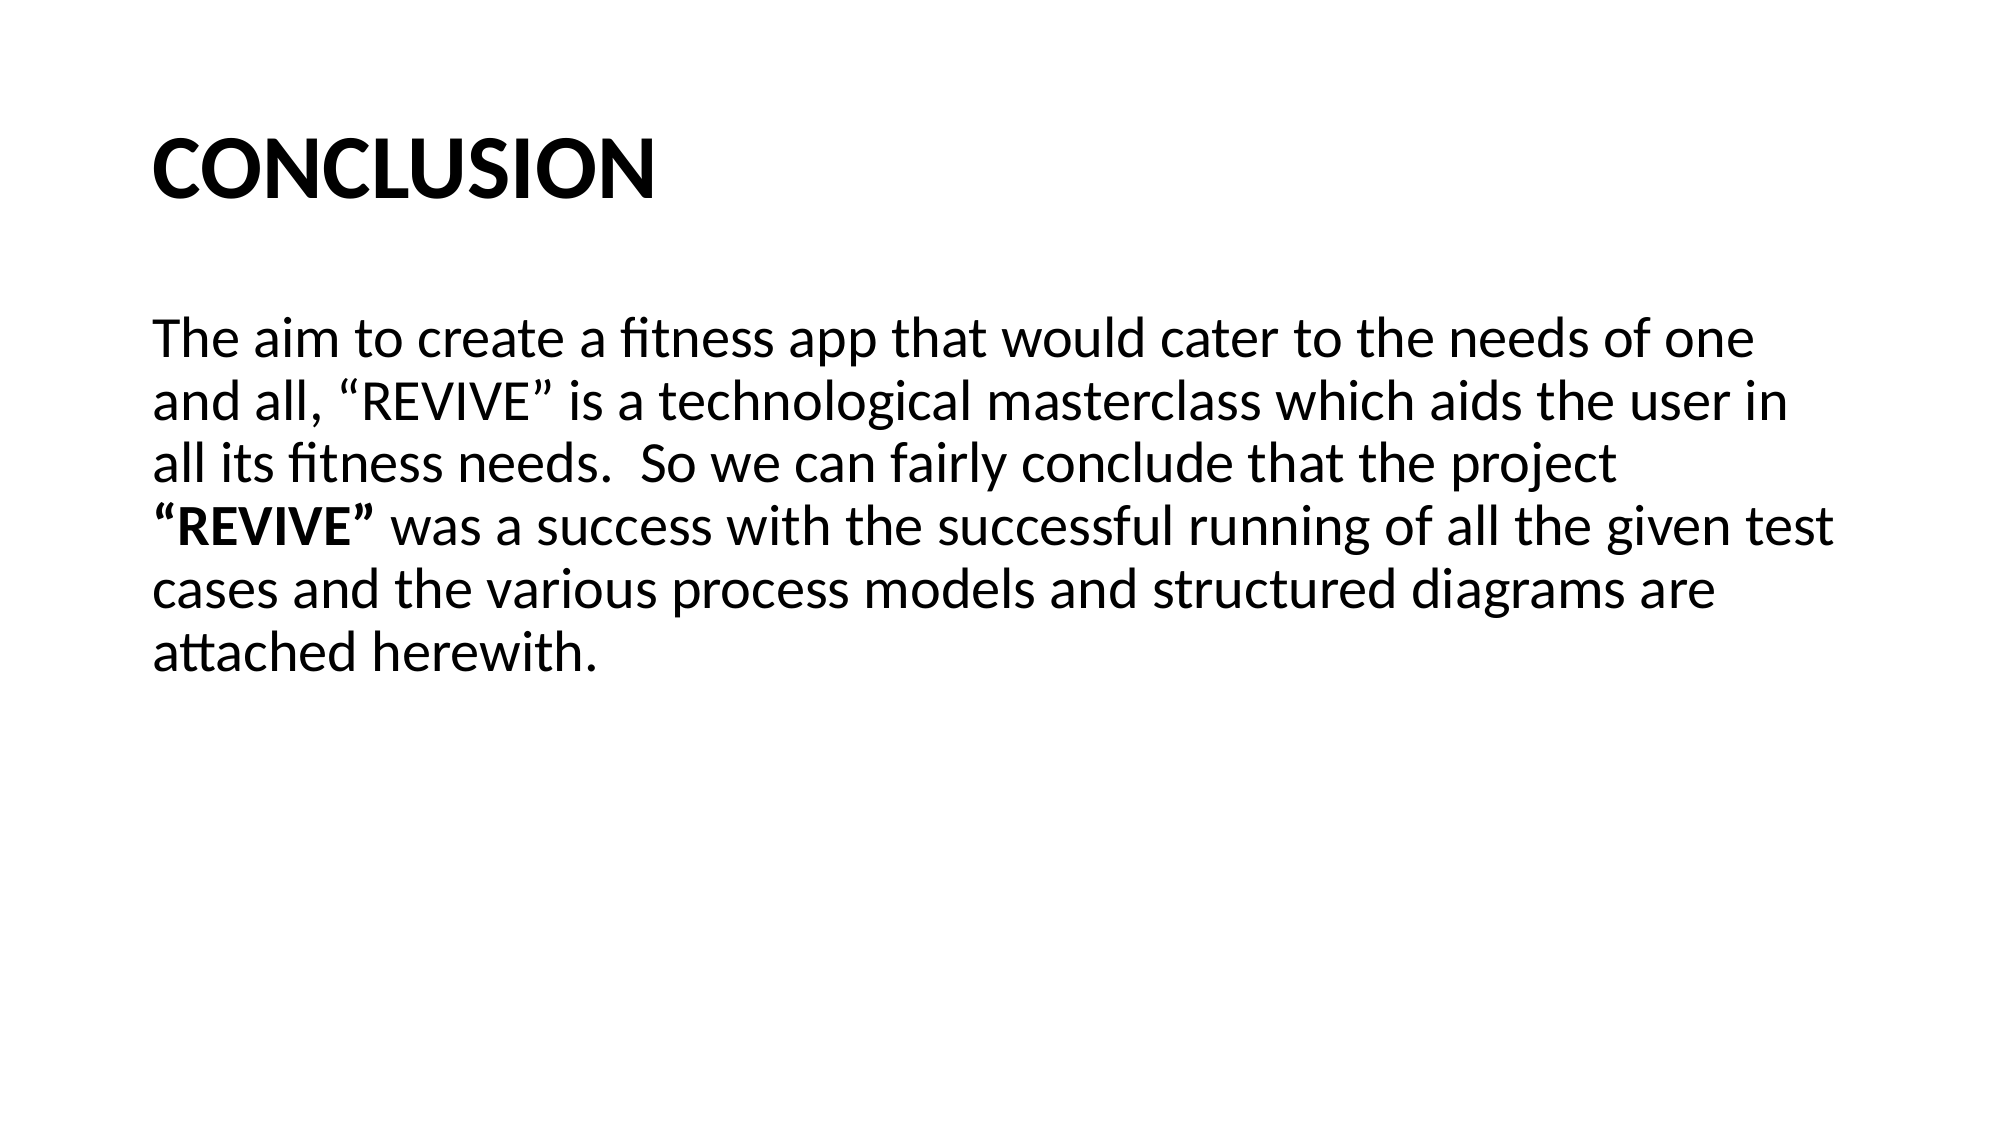

# CONCLUSION
The aim to create a fitness app that would cater to the needs of one and all, “REVIVE” is a technological masterclass which aids the user in all its fitness needs.  So we can fairly conclude that the project “REVIVE” was a success with the successful running of all the given test cases and the various process models and structured diagrams are attached herewith.